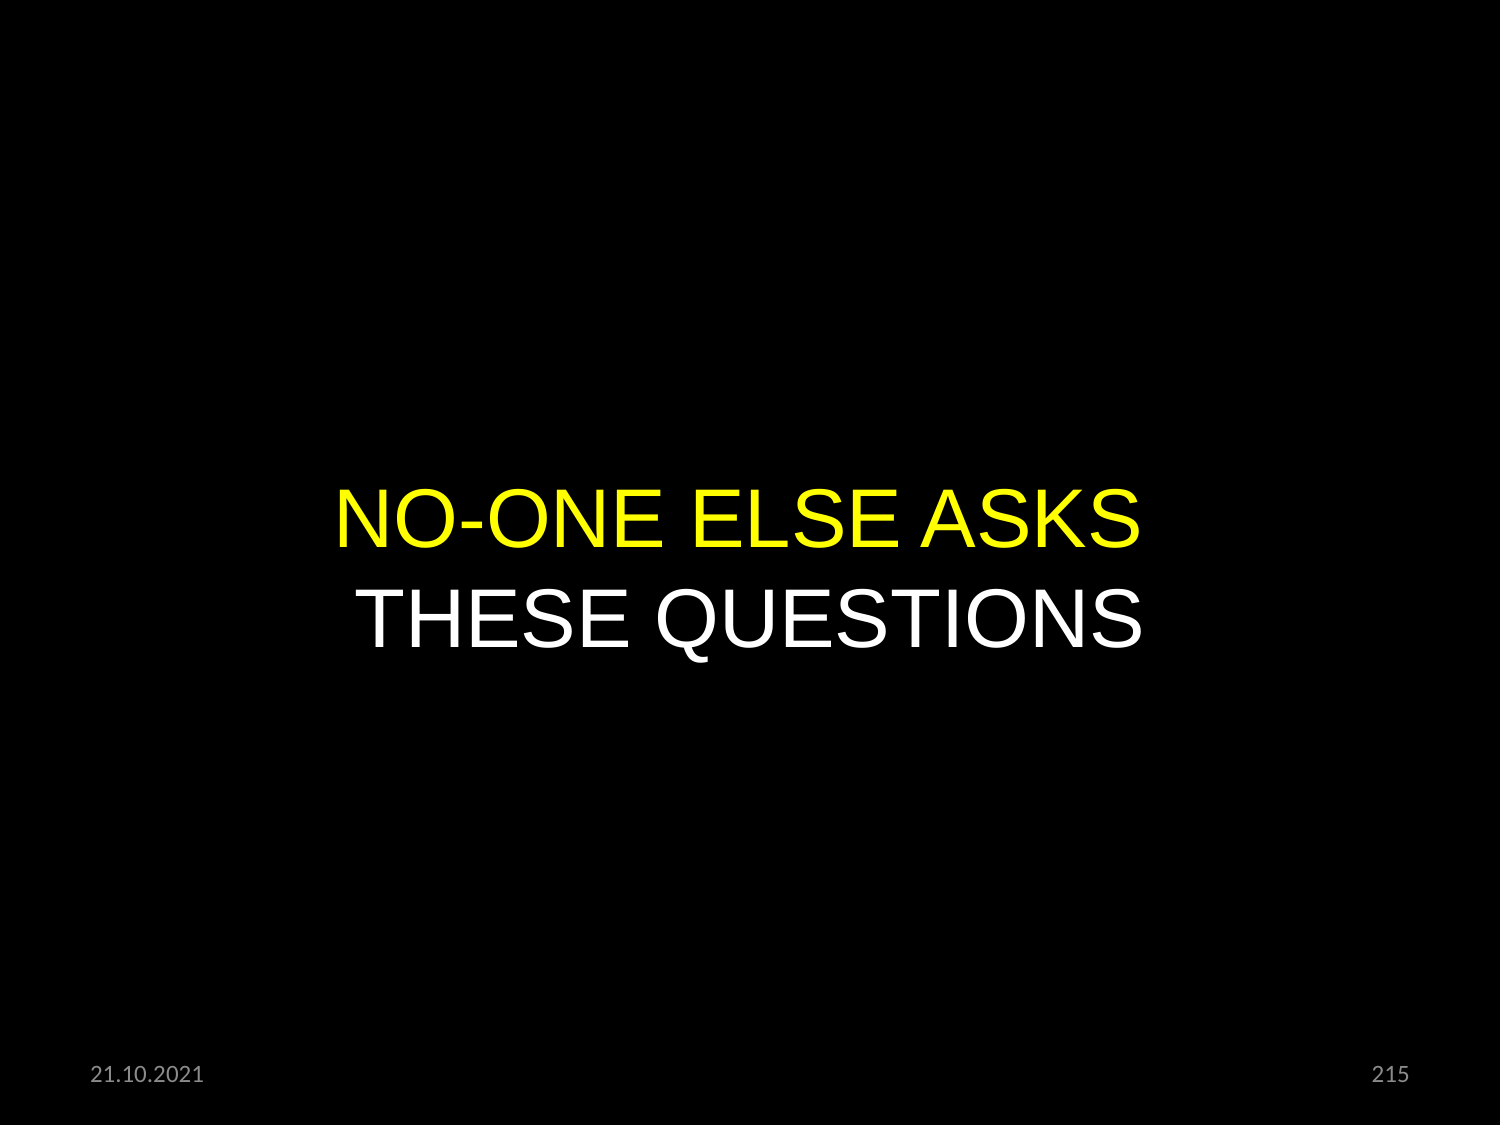

NO-ONE ELSE ASKS
THESE QUESTIONS
21.10.2021
215